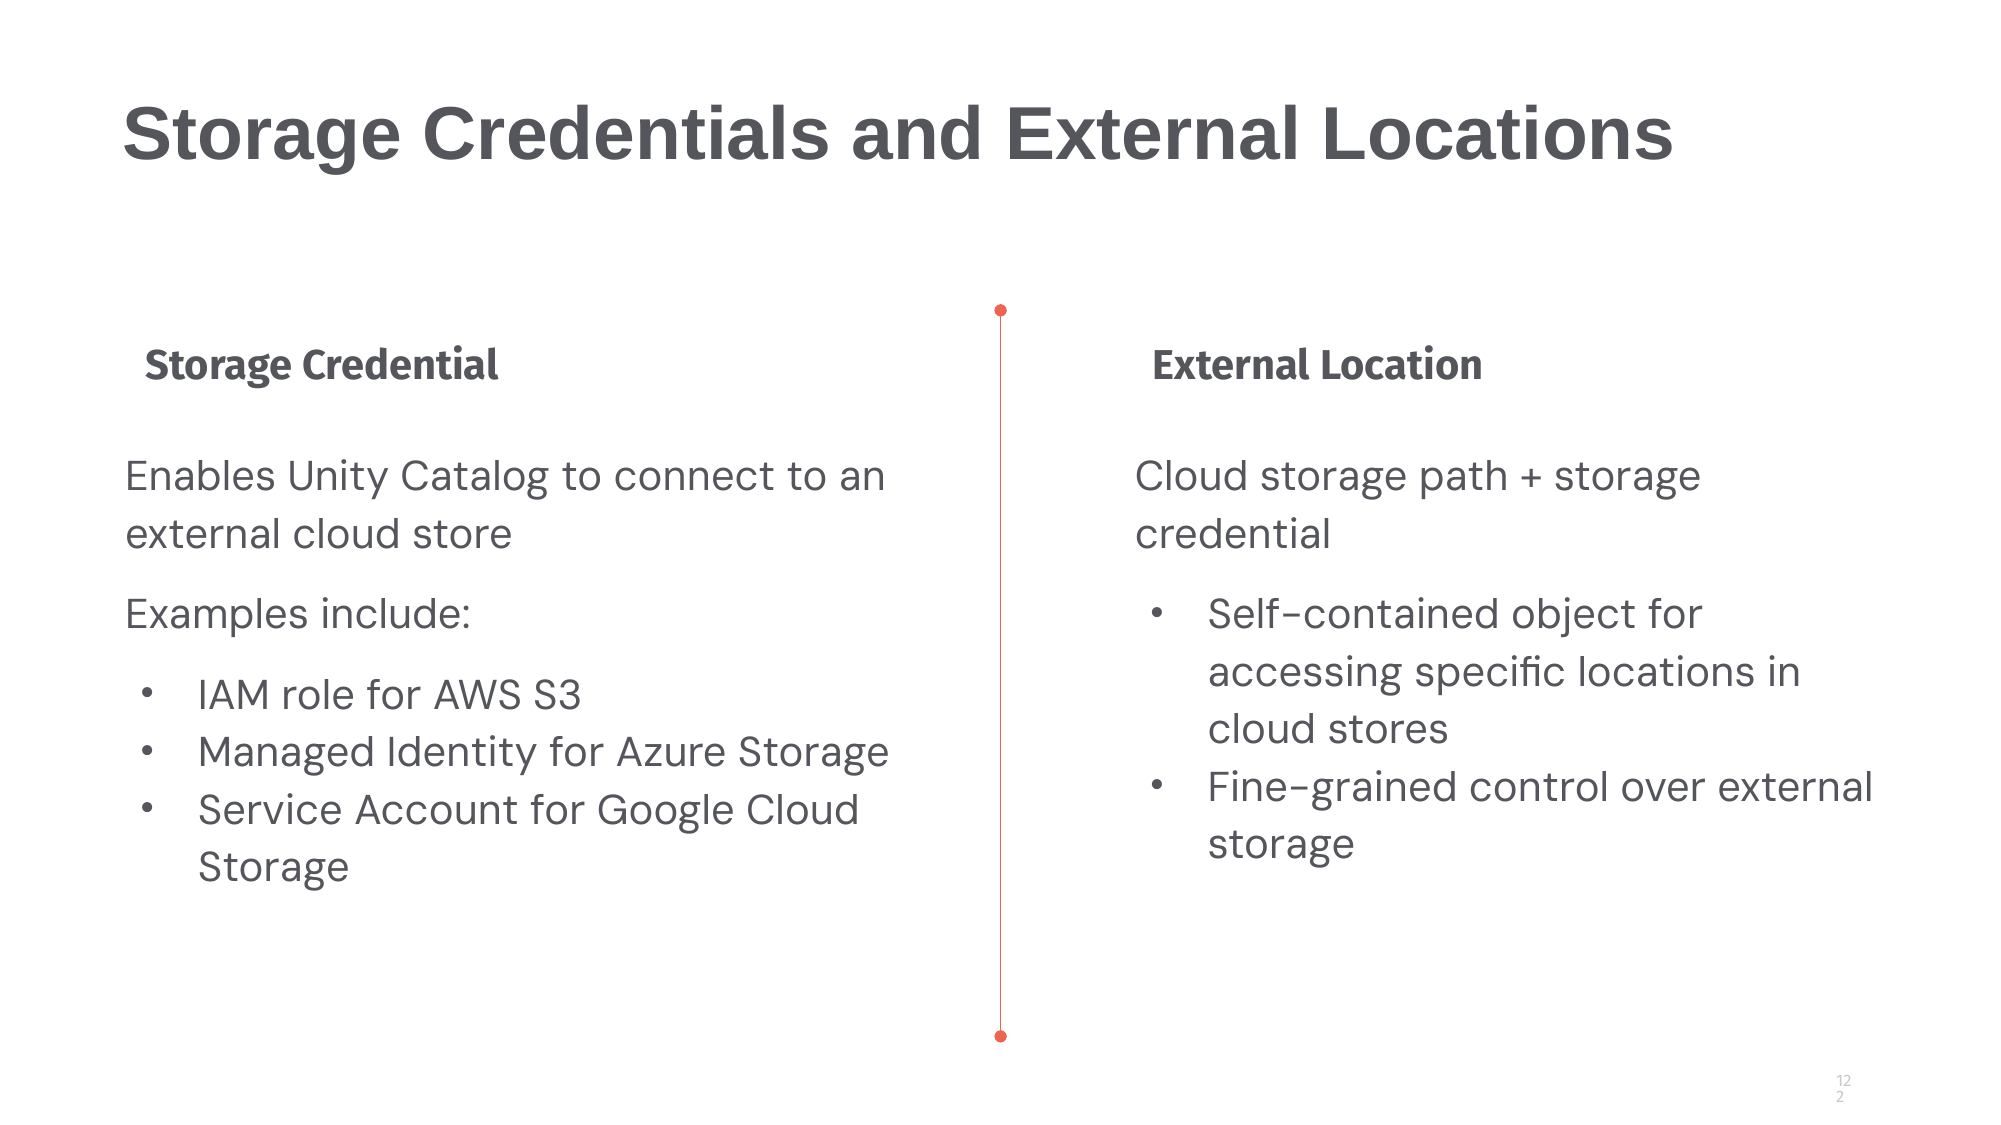

# Storage Credentials and External Locations
Storage Credential
External Location
Cloud storage path + storage credential
Self-contained object for accessing specific locations in cloud stores
Fine-grained control over external storage
Enables Unity Catalog to connect to an external cloud store
Examples include:
IAM role for AWS S3
Managed Identity for Azure Storage
Service Account for Google Cloud Storage
122